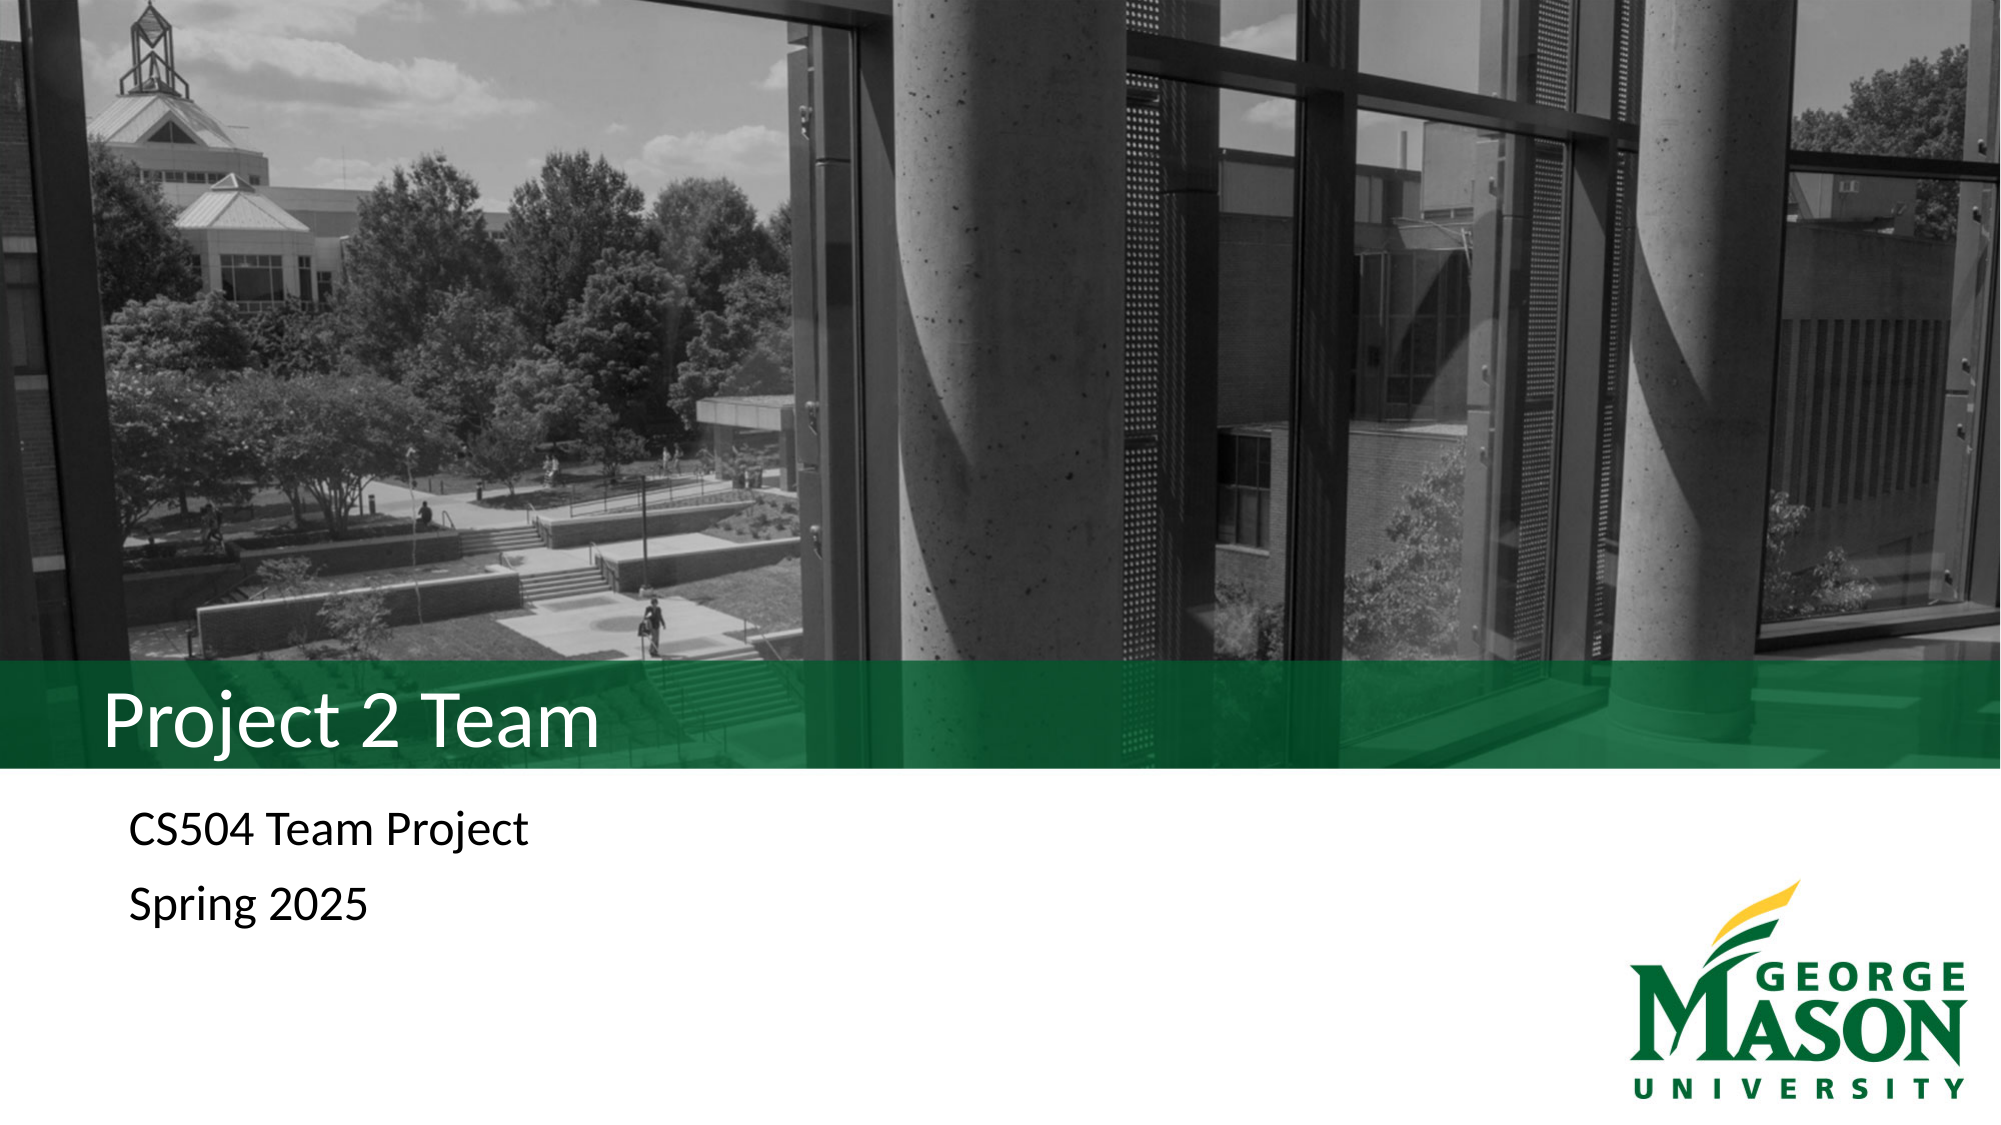

# Project 2 Team
CS504 Team Project
Spring 2025